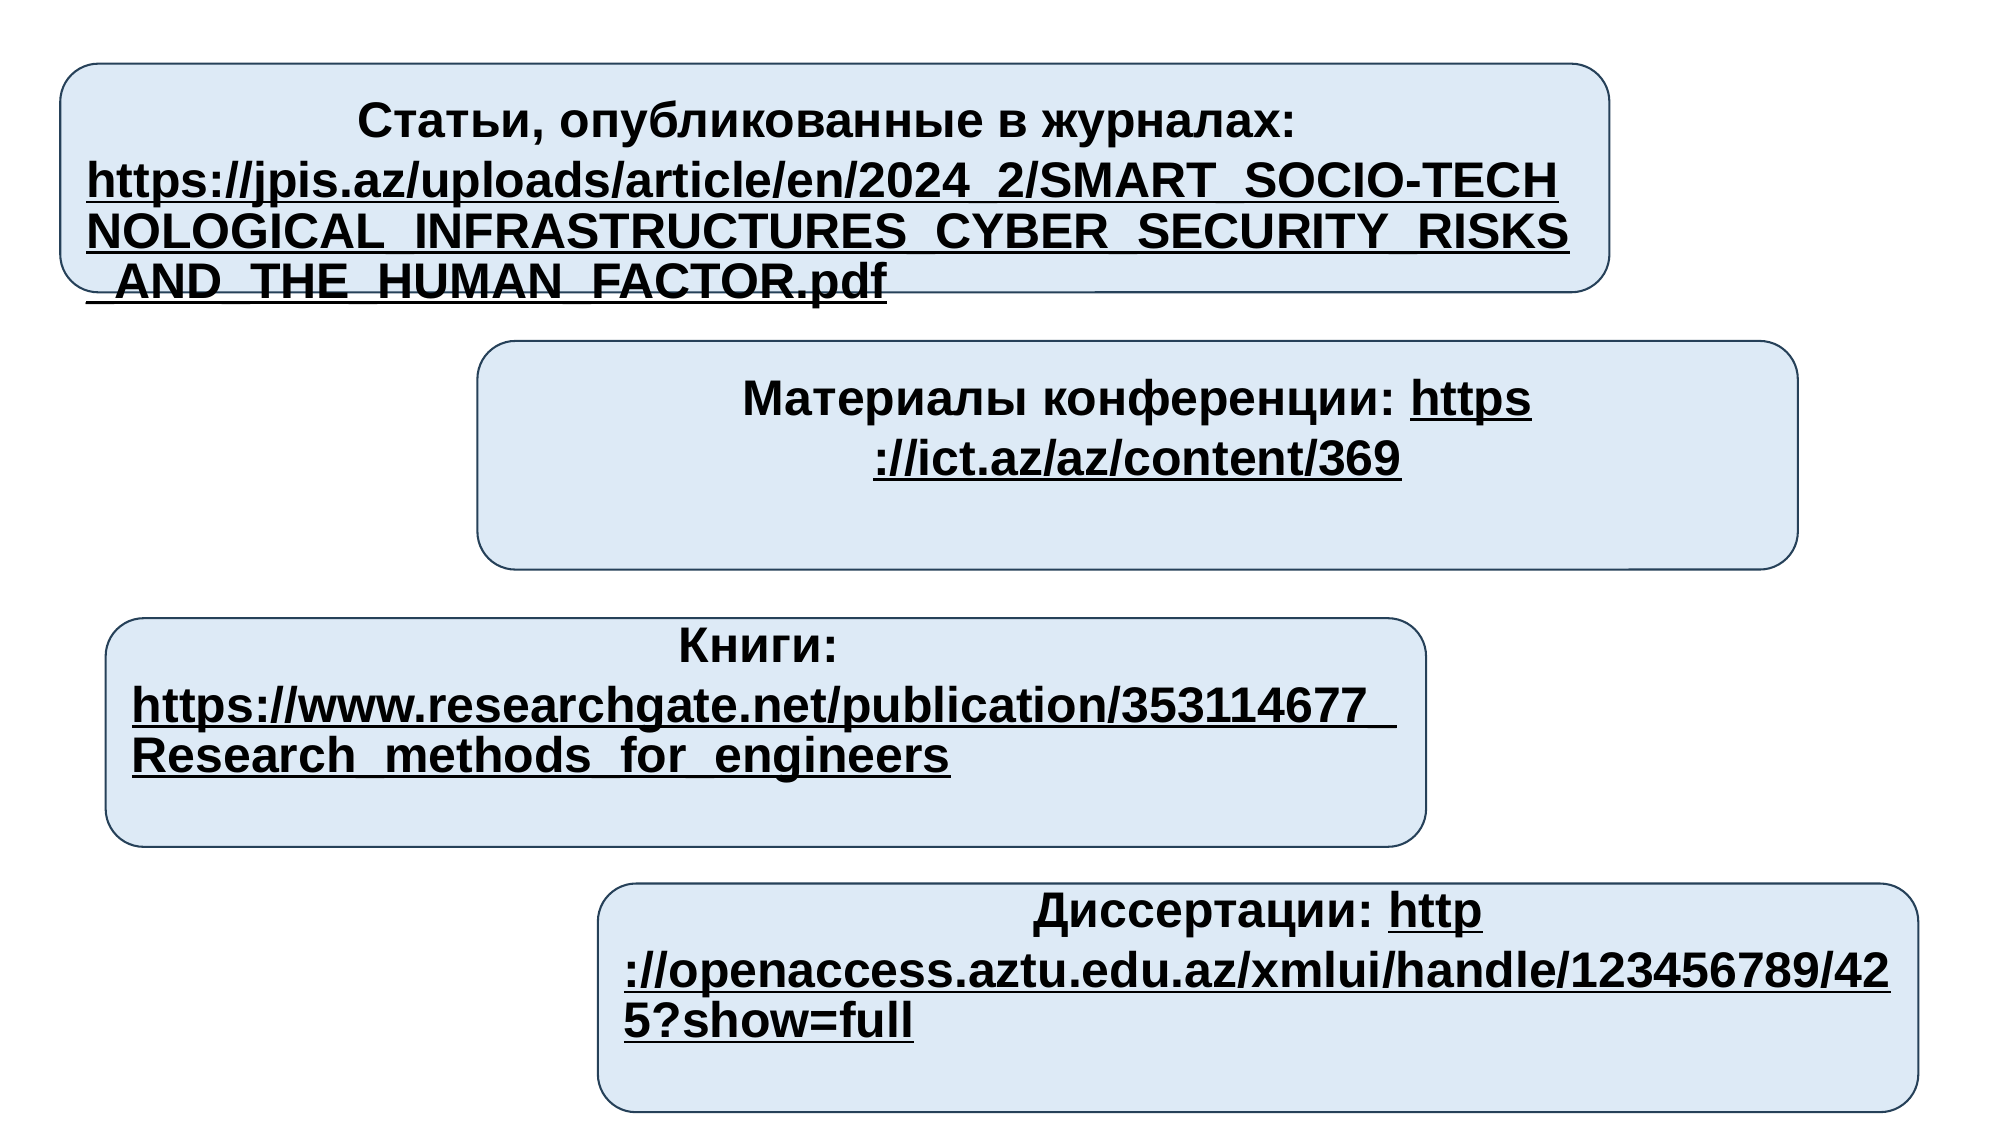

Статьи, опубликованные в журналах: https://jpis.az/uploads/article/en/2024_2/SMART_SOCIO-TECHNOLOGICAL_INFRASTRUCTURES_CYBER_SECURITY_RISKS_AND_THE_HUMAN_FACTOR.pdf
Материалы конференции: https://ict.az/az/content/369

Книги: https://www.researchgate.net/publication/353114677_Research_methods_for_engineers

Диссертации: http://openaccess.aztu.edu.az/xmlui/handle/123456789/425?show=full